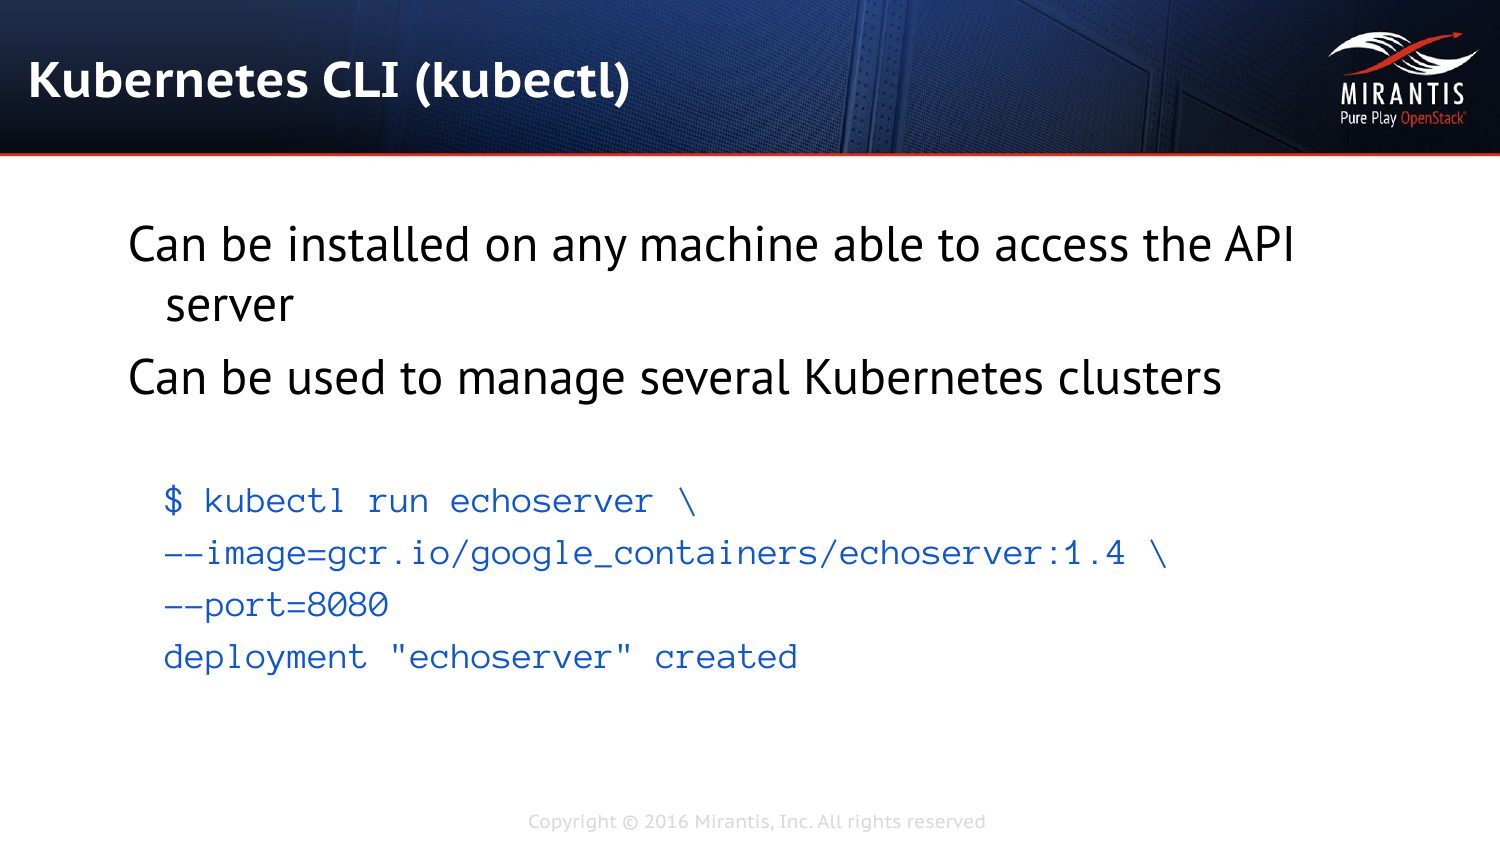

# Kubernetes CLI (kubectl)
Can be installed on any machine able to access the API server
Can be used to manage several Kubernetes clusters

$ kubectl run echoserver \
--image=gcr.io/google_containers/echoserver:1.4 \
--port=8080
deployment "echoserver" created